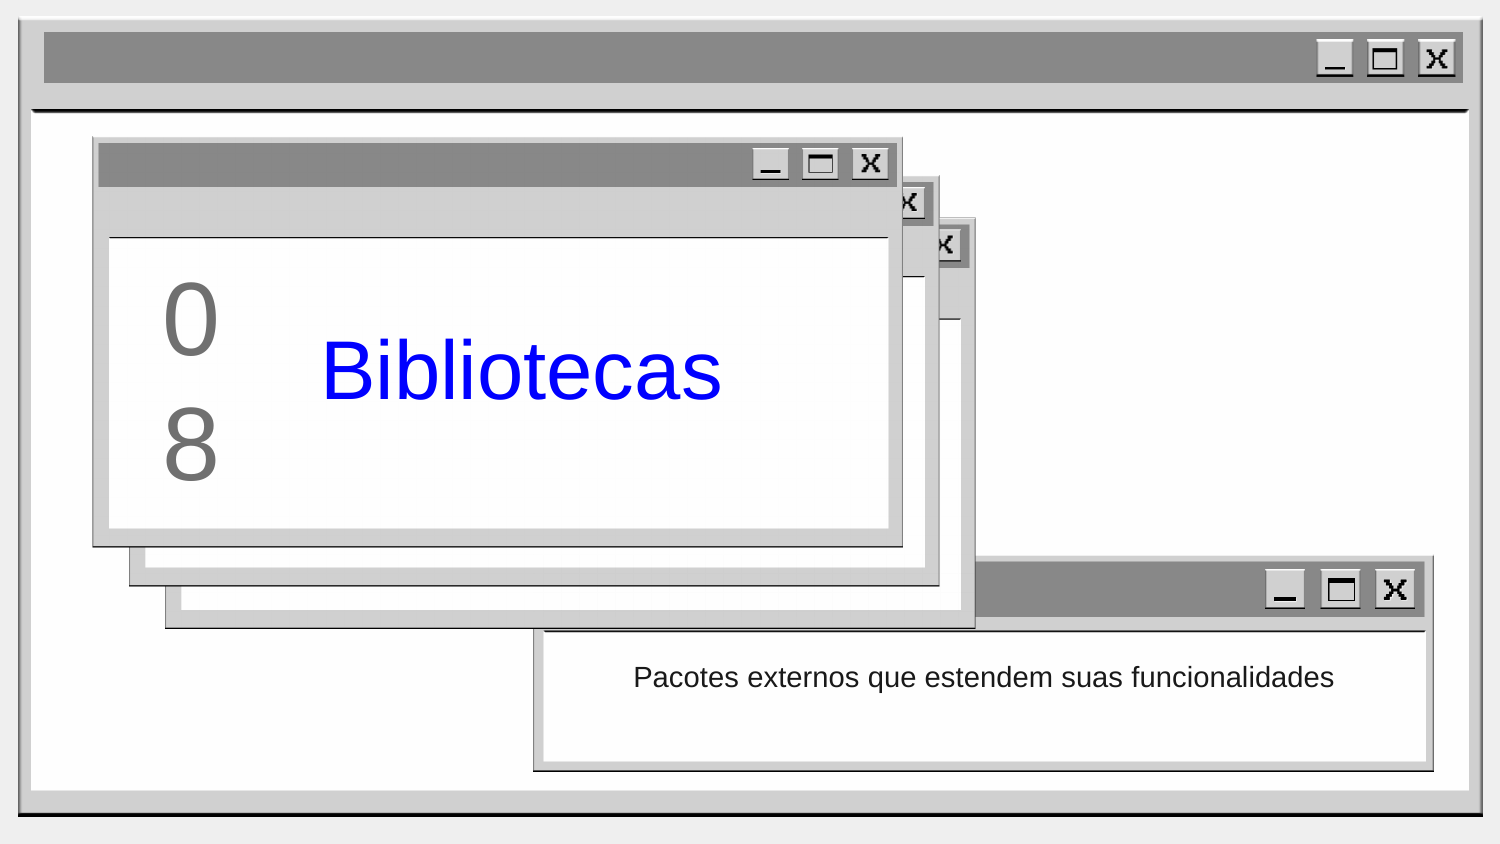

# Bibliotecas
08
Pacotes externos que estendem suas funcionalidades